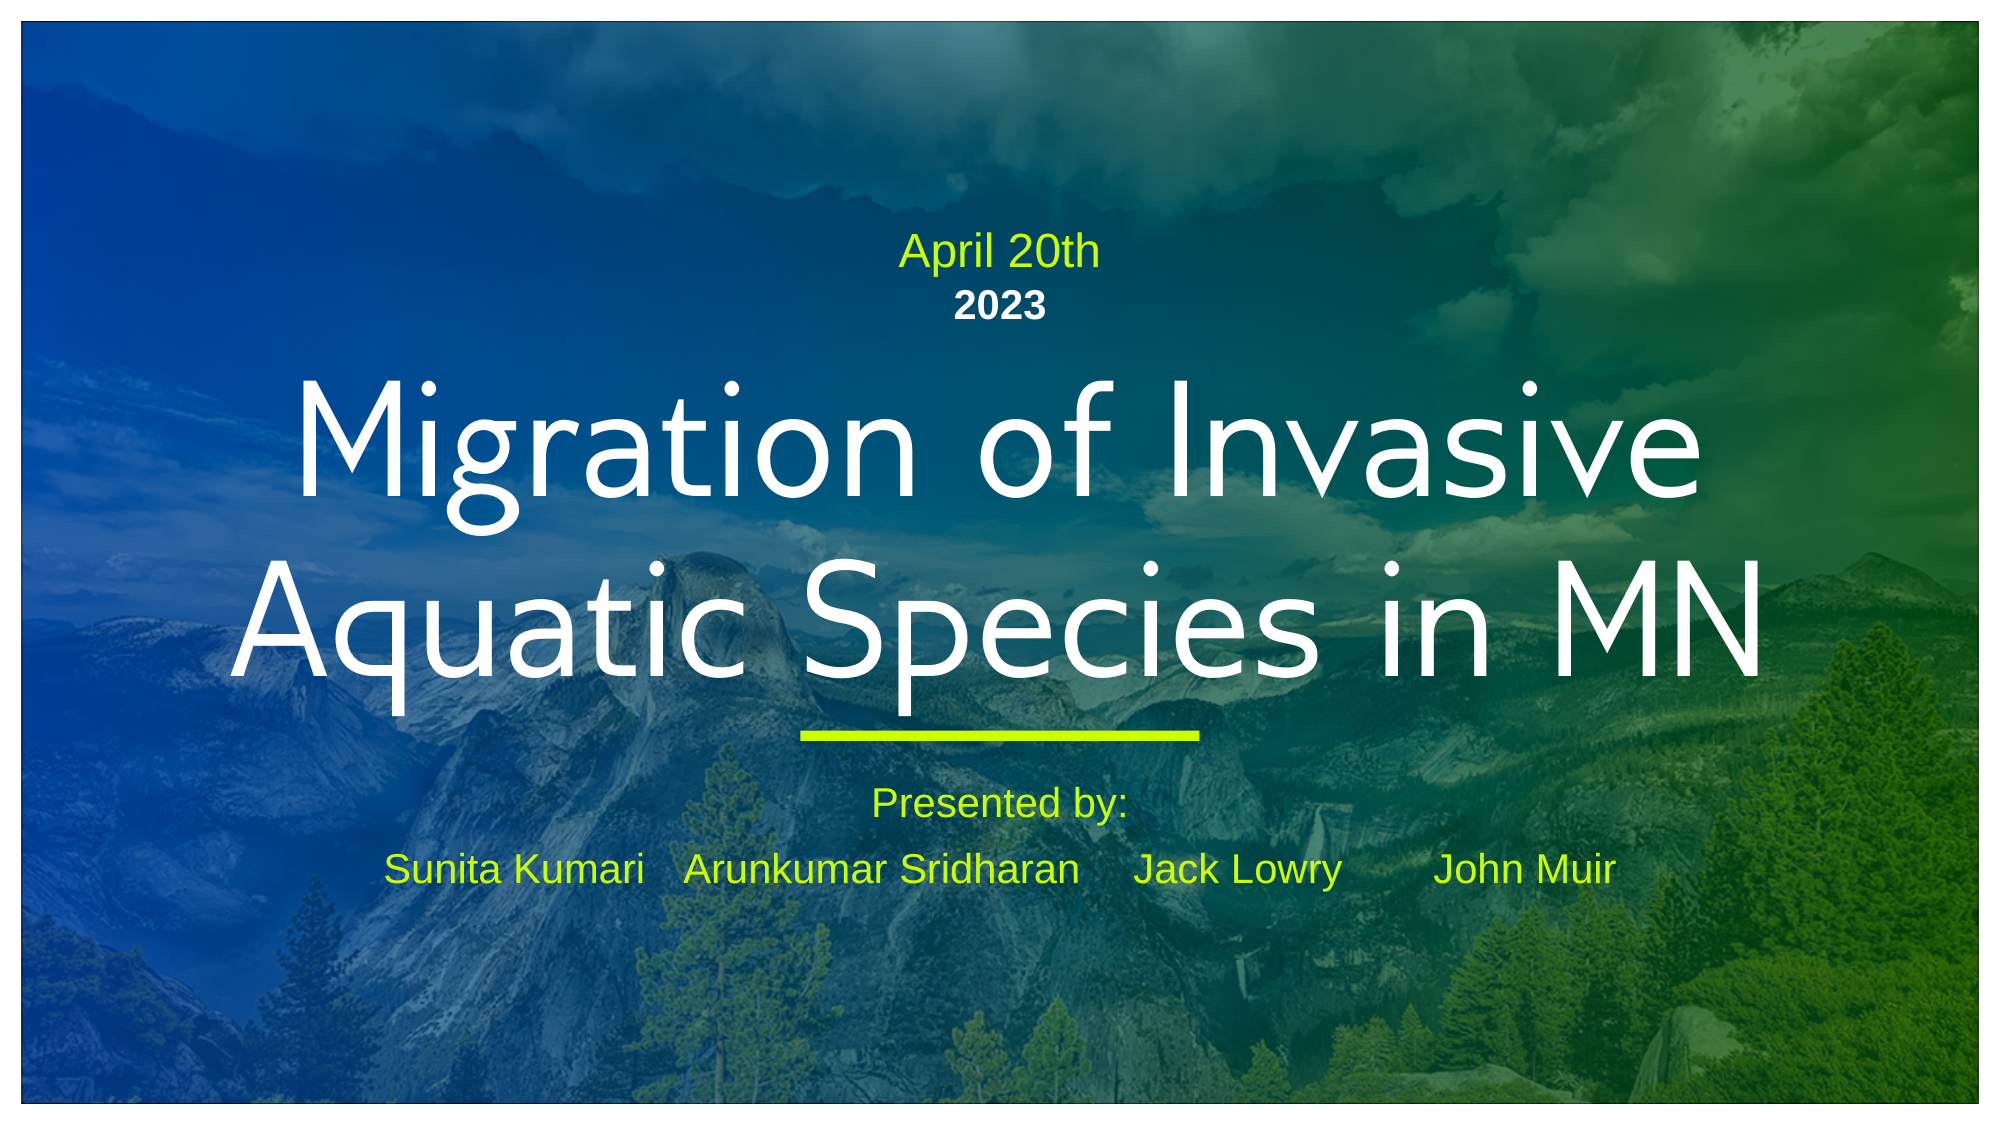

April 20th
2023
# Migration of Invasive Aquatic Species in MN
Presented by:
Sunita Kumari	Arunkumar Sridharan	Jack Lowry	John Muir